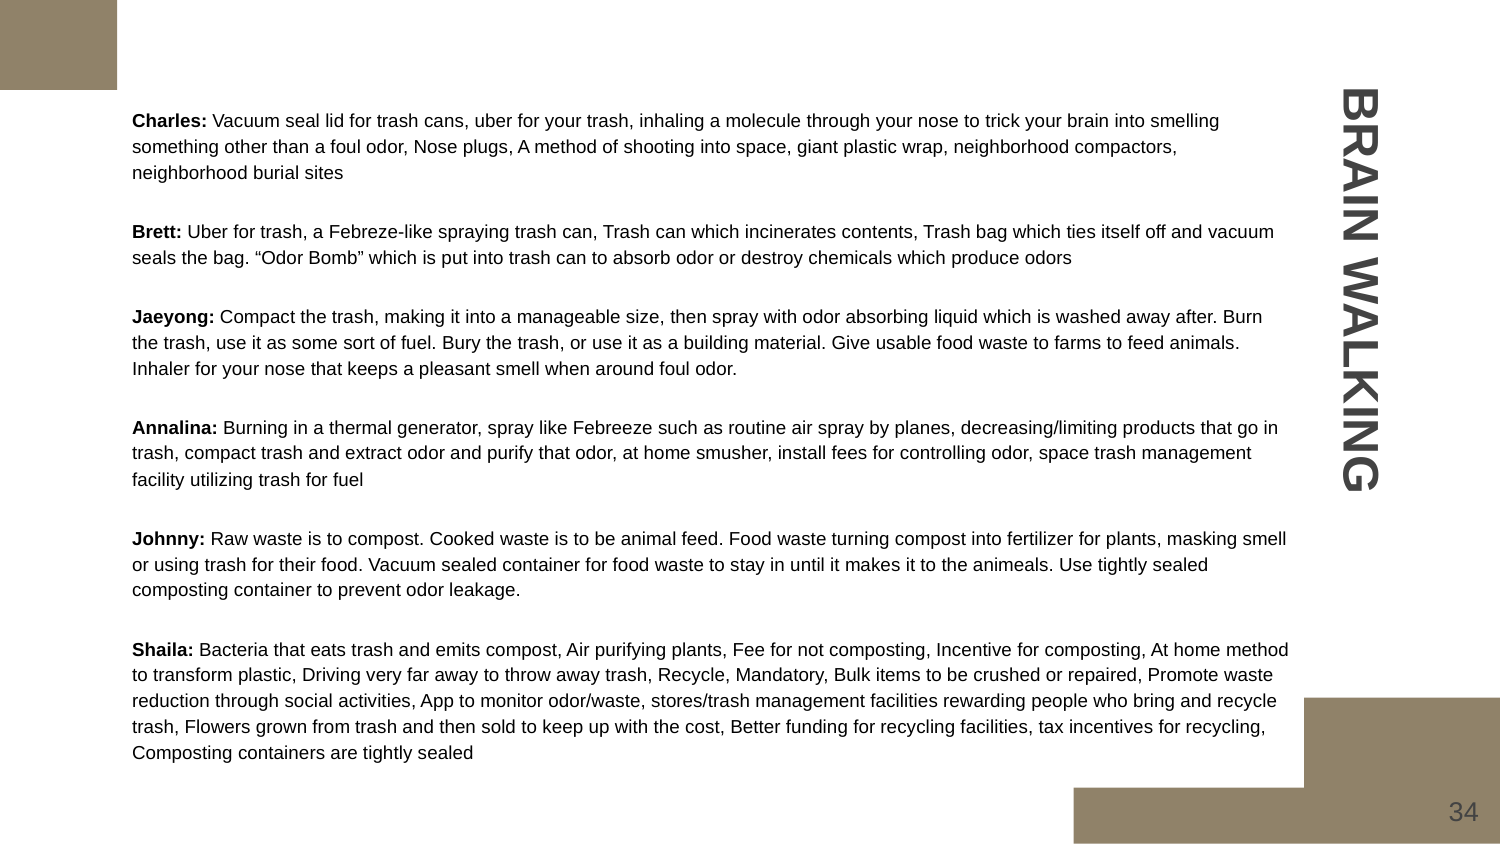

Charles: Vacuum seal lid for trash cans, uber for your trash, inhaling a molecule through your nose to trick your brain into smelling something other than a foul odor, Nose plugs, A method of shooting into space, giant plastic wrap, neighborhood compactors, neighborhood burial sites
Brett: Uber for trash, a Febreze-like spraying trash can, Trash can which incinerates contents, Trash bag which ties itself off and vacuum seals the bag. “Odor Bomb” which is put into trash can to absorb odor or destroy chemicals which produce odors
Jaeyong: Compact the trash, making it into a manageable size, then spray with odor absorbing liquid which is washed away after. Burn the trash, use it as some sort of fuel. Bury the trash, or use it as a building material. Give usable food waste to farms to feed animals. Inhaler for your nose that keeps a pleasant smell when around foul odor.
Annalina: Burning in a thermal generator, spray like Febreeze such as routine air spray by planes, decreasing/limiting products that go in trash, compact trash and extract odor and purify that odor, at home smusher, install fees for controlling odor, space trash management facility utilizing trash for fuel
Johnny: Raw waste is to compost. Cooked waste is to be animal feed. Food waste turning compost into fertilizer for plants, masking smell or using trash for their food. Vacuum sealed container for food waste to stay in until it makes it to the animeals. Use tightly sealed composting container to prevent odor leakage.
Shaila: Bacteria that eats trash and emits compost, Air purifying plants, Fee for not composting, Incentive for composting, At home method to transform plastic, Driving very far away to throw away trash, Recycle, Mandatory, Bulk items to be crushed or repaired, Promote waste reduction through social activities, App to monitor odor/waste, stores/trash management facilities rewarding people who bring and recycle trash, Flowers grown from trash and then sold to keep up with the cost, Better funding for recycling facilities, tax incentives for recycling, Composting containers are tightly sealed

# BRAIN WALKING

.
34